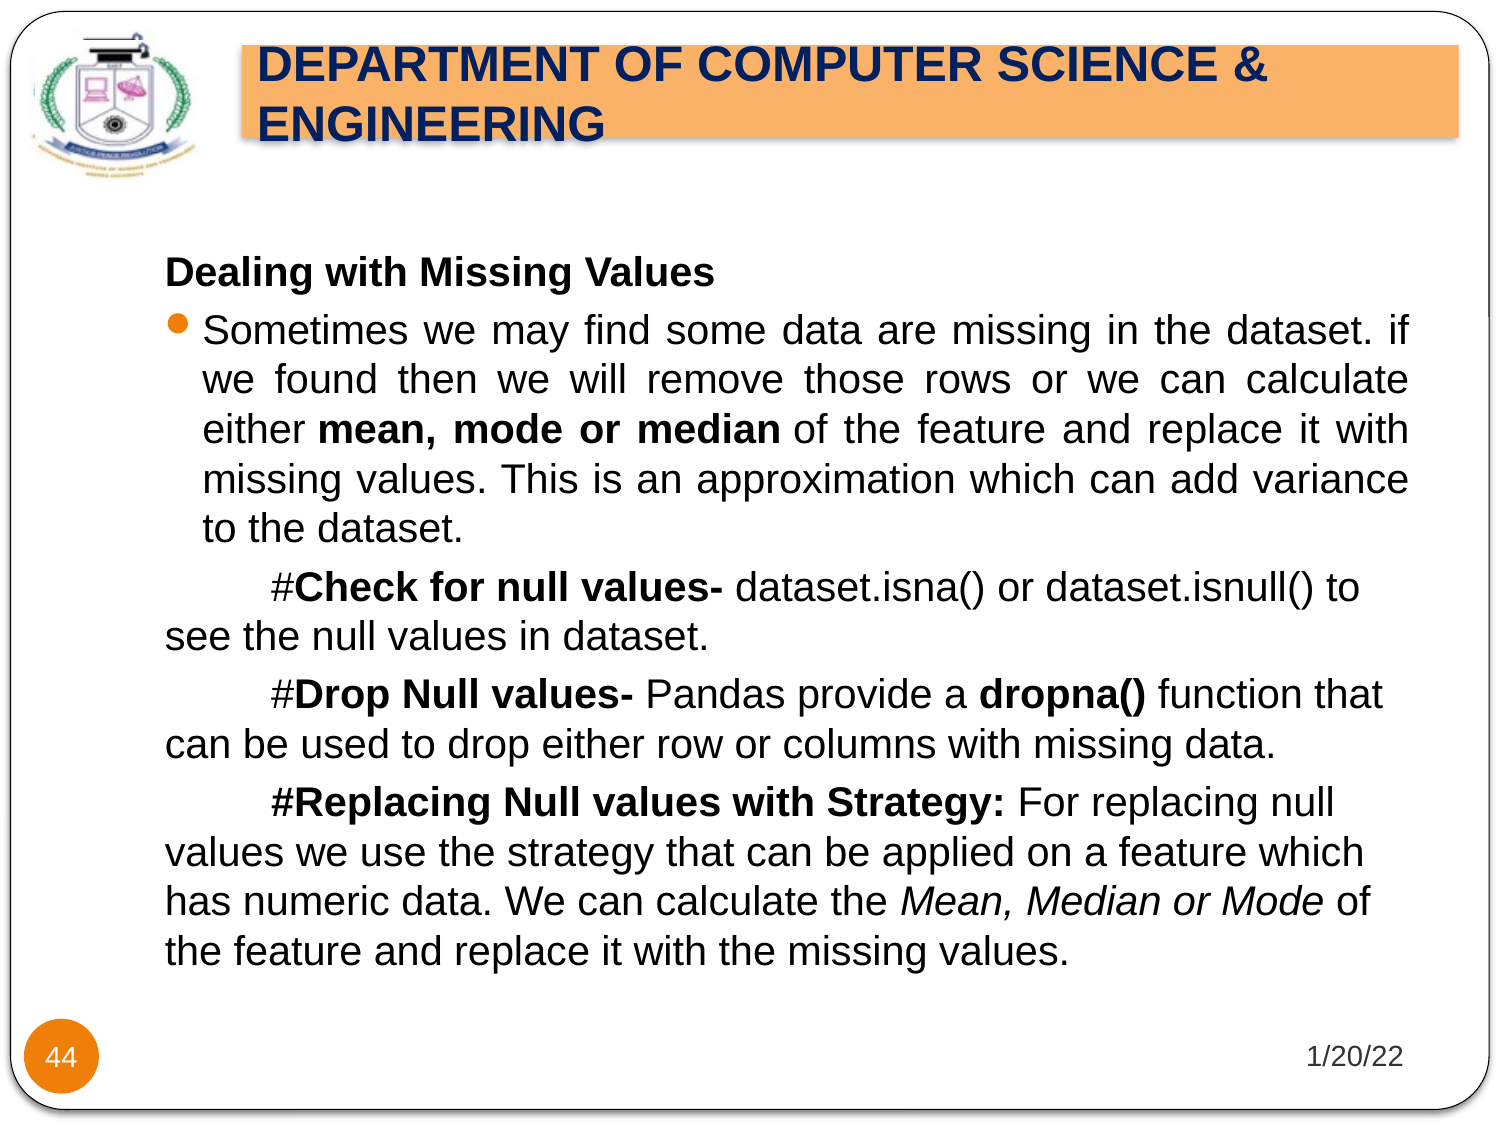

#
Dealing with Missing Values
Sometimes we may find some data are missing in the dataset. if we found then we will remove those rows or we can calculate either mean, mode or median of the feature and replace it with missing values. This is an approximation which can add variance to the dataset.
	#Check for null values- dataset.isna() or dataset.isnull() to see the null values in dataset.
	#Drop Null values- Pandas provide a dropna() function that can be used to drop either row or columns with missing data.
	#Replacing Null values with Strategy: For replacing null values we use the strategy that can be applied on a feature which has numeric data. We can calculate the Mean, Median or Mode of the feature and replace it with the missing values.

1/20/22
44